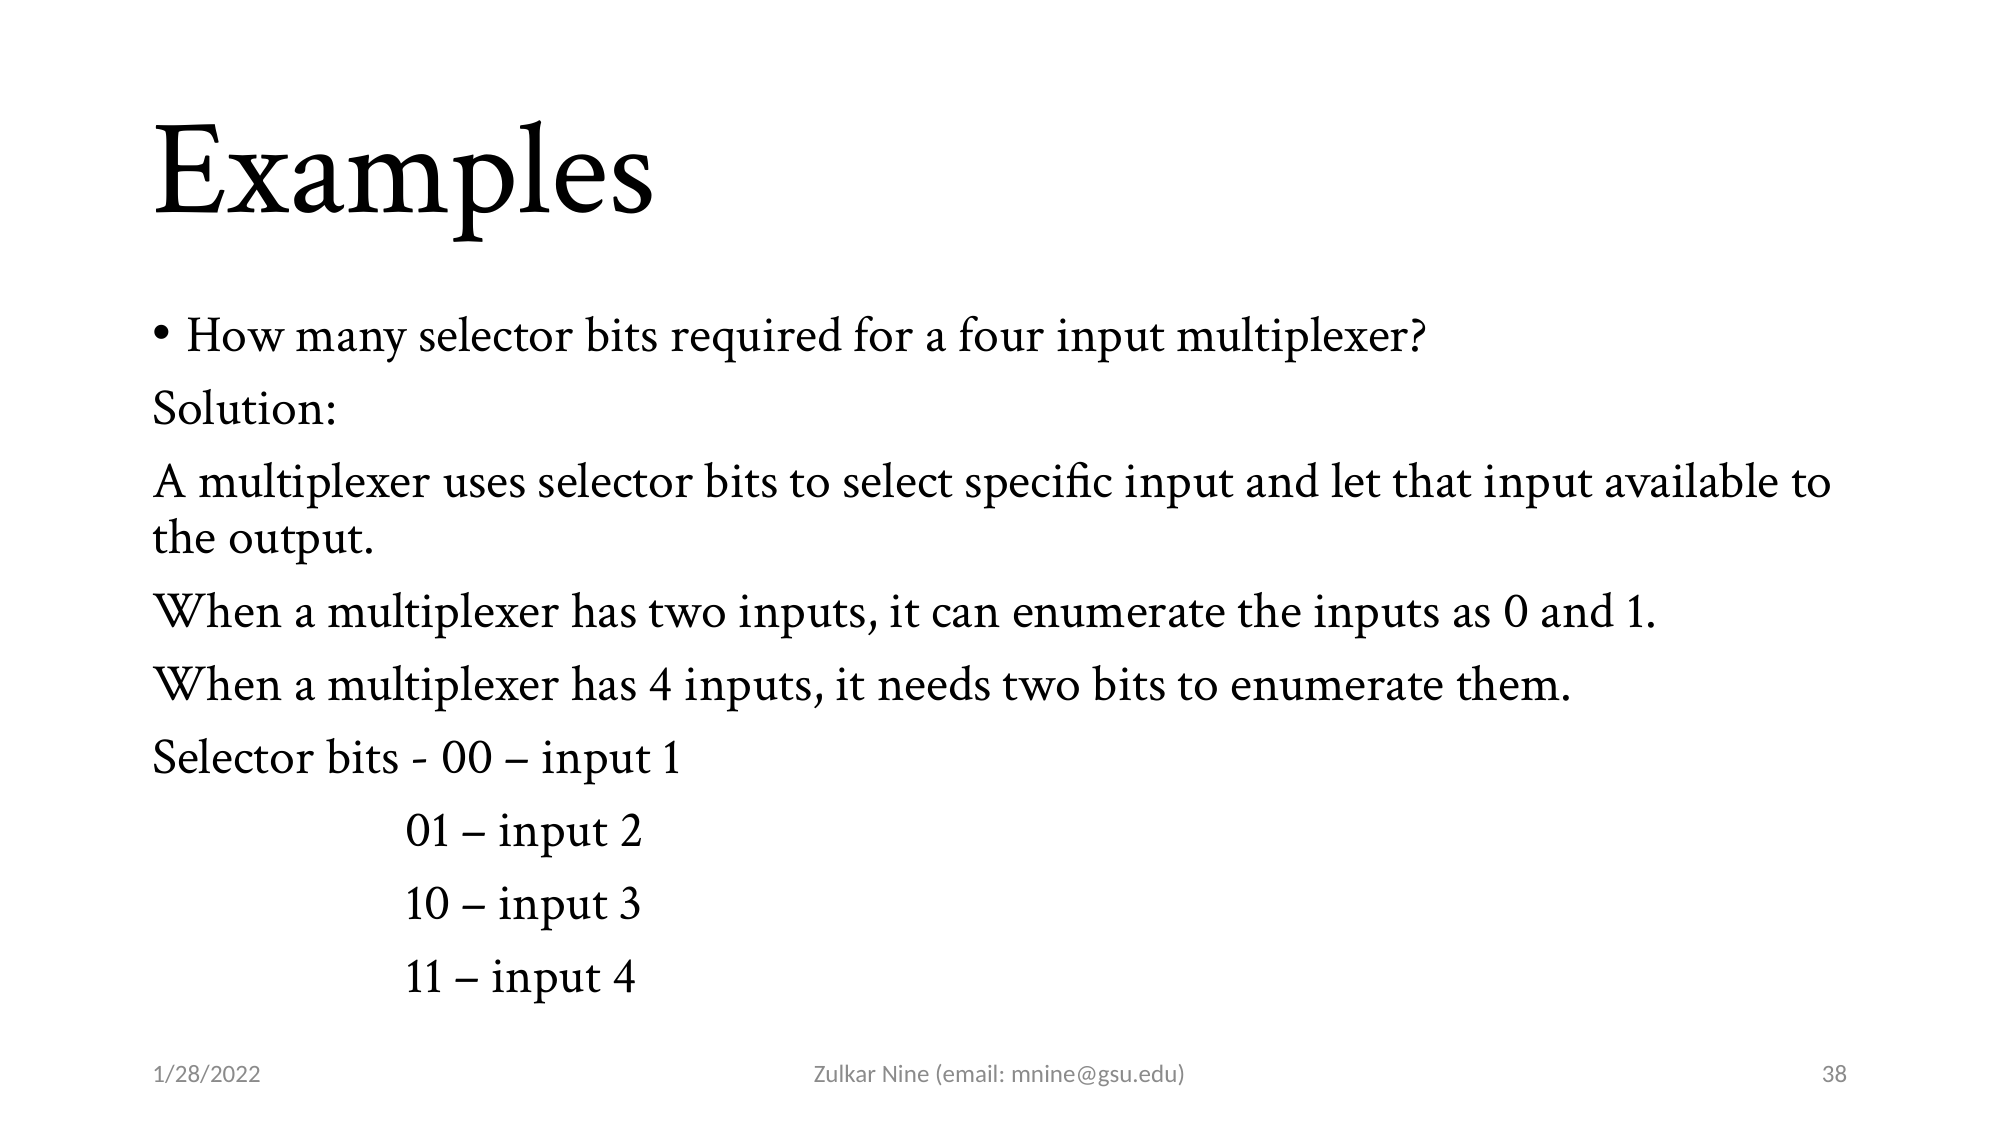

# Examples
How many selector bits required for a four input multiplexer?
Solution:
A multiplexer uses selector bits to select specific input and let that input available to the output.
When a multiplexer has two inputs, it can enumerate the inputs as 0 and 1.
When a multiplexer has 4 inputs, it needs two bits to enumerate them.
Selector bits - 00 – input 1
                      01 – input 2
                      10 – input 3
                      11 – input 4
1/28/2022
Zulkar Nine (email: mnine@gsu.edu)
38